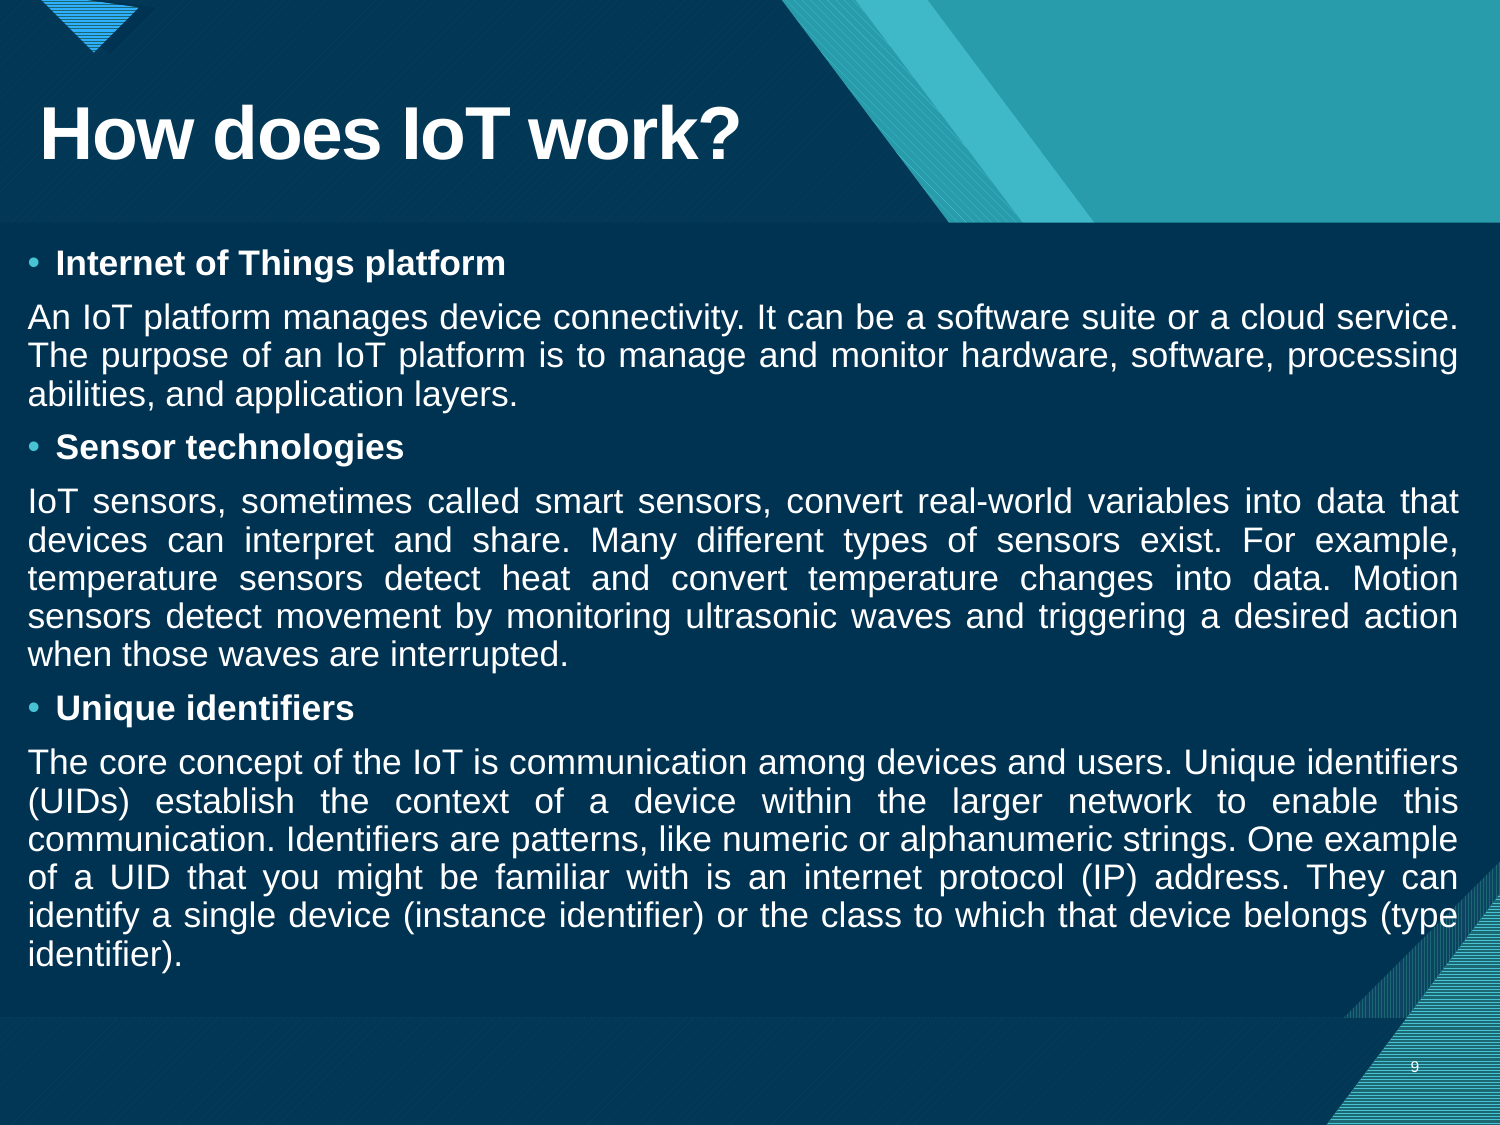

# How does IoT work?
Internet of Things platform
An IoT platform manages device connectivity. It can be a software suite or a cloud service. The purpose of an IoT platform is to manage and monitor hardware, software, processing abilities, and application layers.
Sensor technologies
IoT sensors, sometimes called smart sensors, convert real-world variables into data that devices can interpret and share. Many different types of sensors exist. For example, temperature sensors detect heat and convert temperature changes into data. Motion sensors detect movement by monitoring ultrasonic waves and triggering a desired action when those waves are interrupted.
Unique identifiers
The core concept of the IoT is communication among devices and users. Unique identifiers (UIDs) establish the context of a device within the larger network to enable this communication. Identifiers are patterns, like numeric or alphanumeric strings. One example of a UID that you might be familiar with is an internet protocol (IP) address. They can identify a single device (instance identifier) or the class to which that device belongs (type identifier).
9